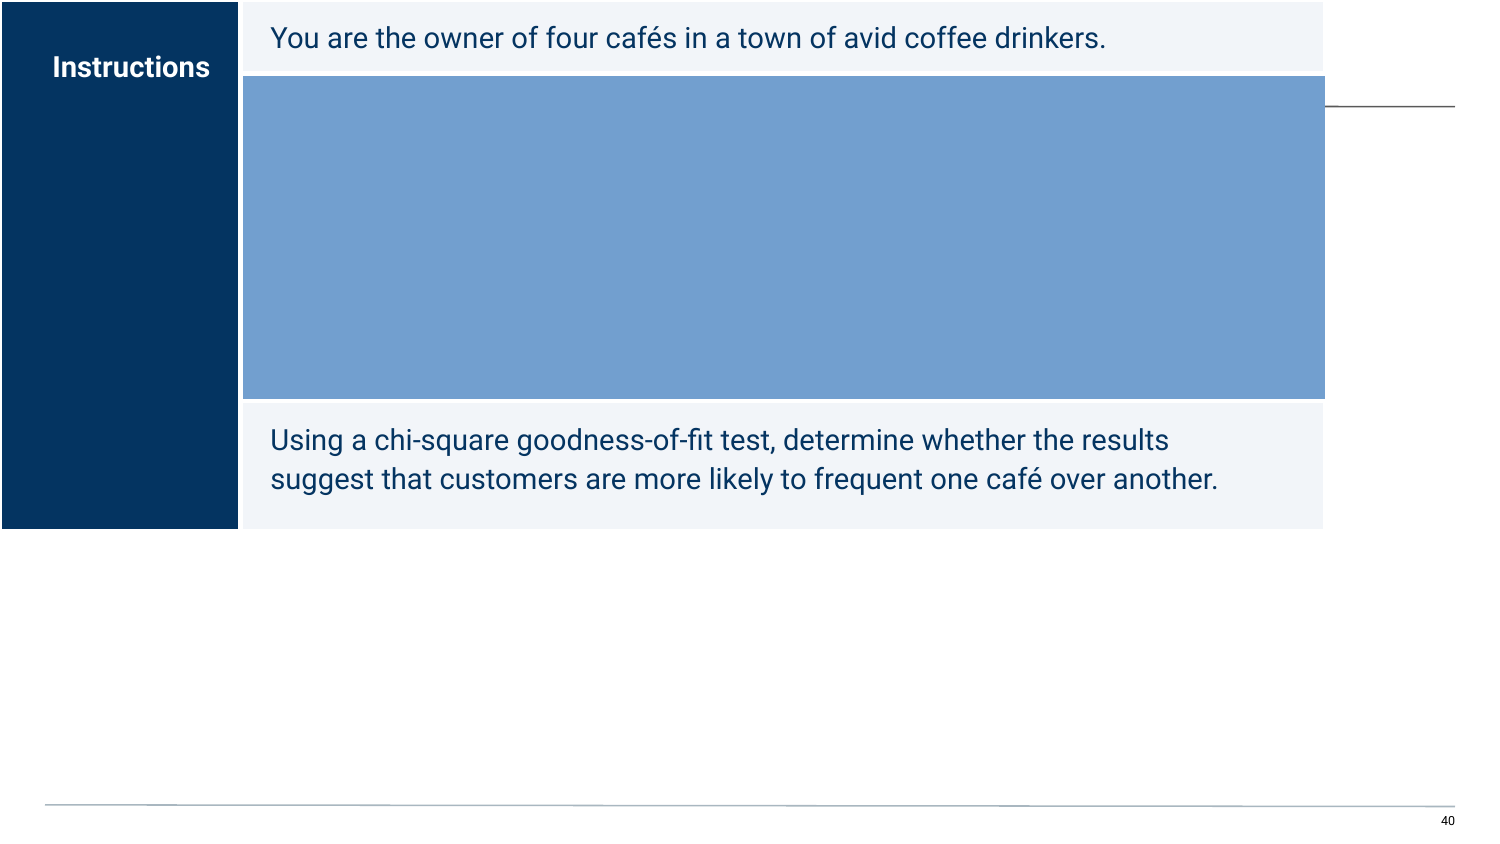

# Activity: Chi Square
| Instructions | You are the owner of four cafés in a town of avid coffee drinkers. |
| --- | --- |
|  |  |
|  |  |
|  |  |
|  |  |
|  |  |
|  | Using a chi-square goodness-of-fit test, determine whether the results suggest that customers are more likely to frequent one café over another. |
|  |  |
|  | Perform the necessary calculations using Python. |
|  | Then, perform the calculations by hand to verify your findings. |
|  | Use a p-value of 0.05. |
|  | Consult a chi-square table to find your critical value: https://www.medcalc.org/manual/chi-square-table.php |
|  | On your student repository, open Stu-Cafes.ipynb. |